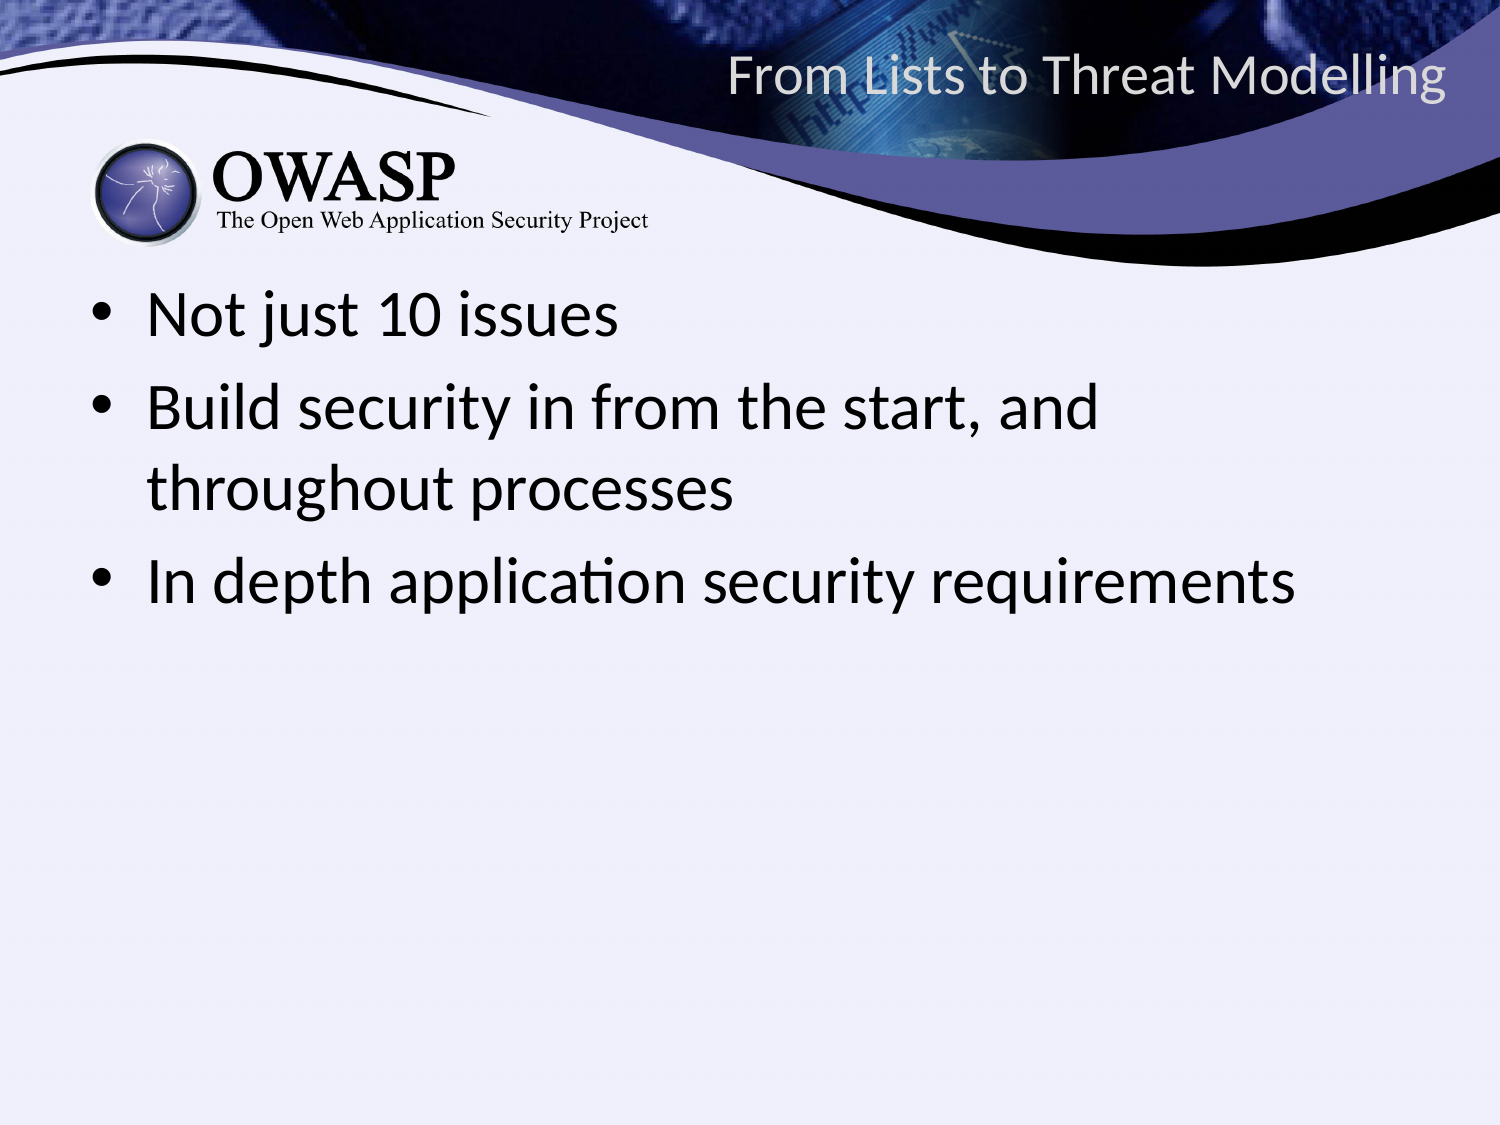

# From Lists to Threat Modelling
Not just 10 issues
Build security in from the start, and throughout processes
In depth application security requirements